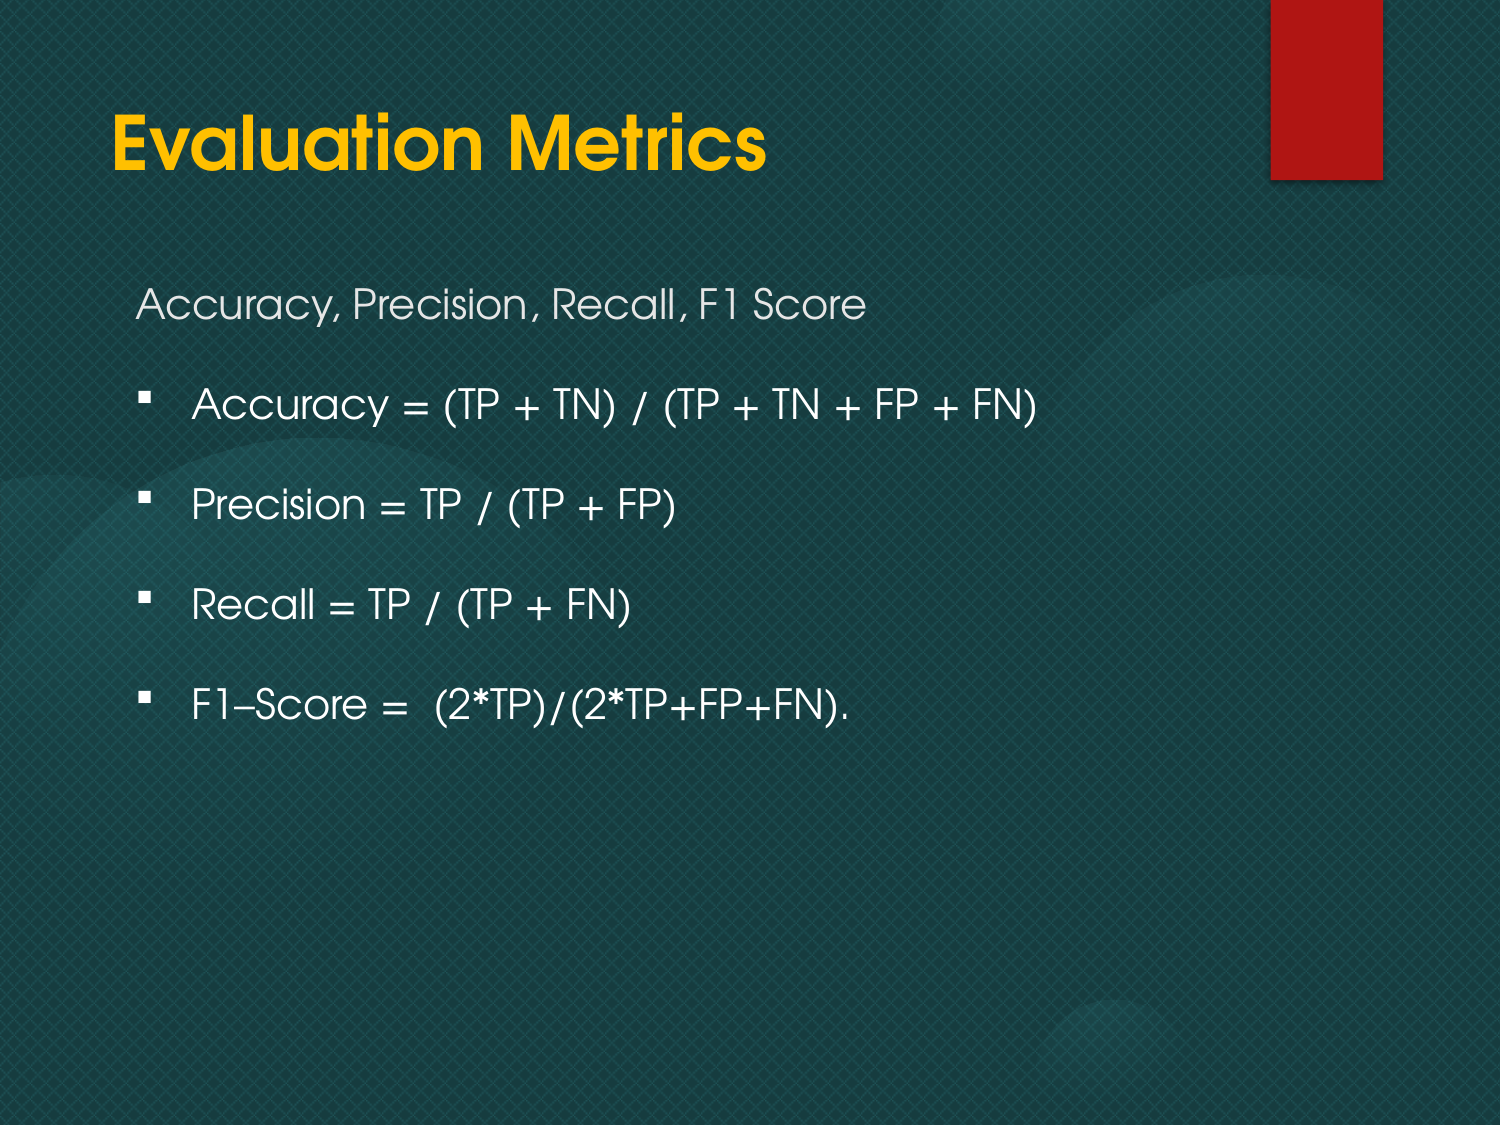

Evaluation Metrics

Accuracy, Precision, Recall, F1 Score

Accuracy = (TP + TN) / (TP + TN + FP + FN)

Precision = TP / (TP + FP)

Recall = TP / (TP + FN)

F1–Score =  (2*TP)/(2*TP+FP+FN).